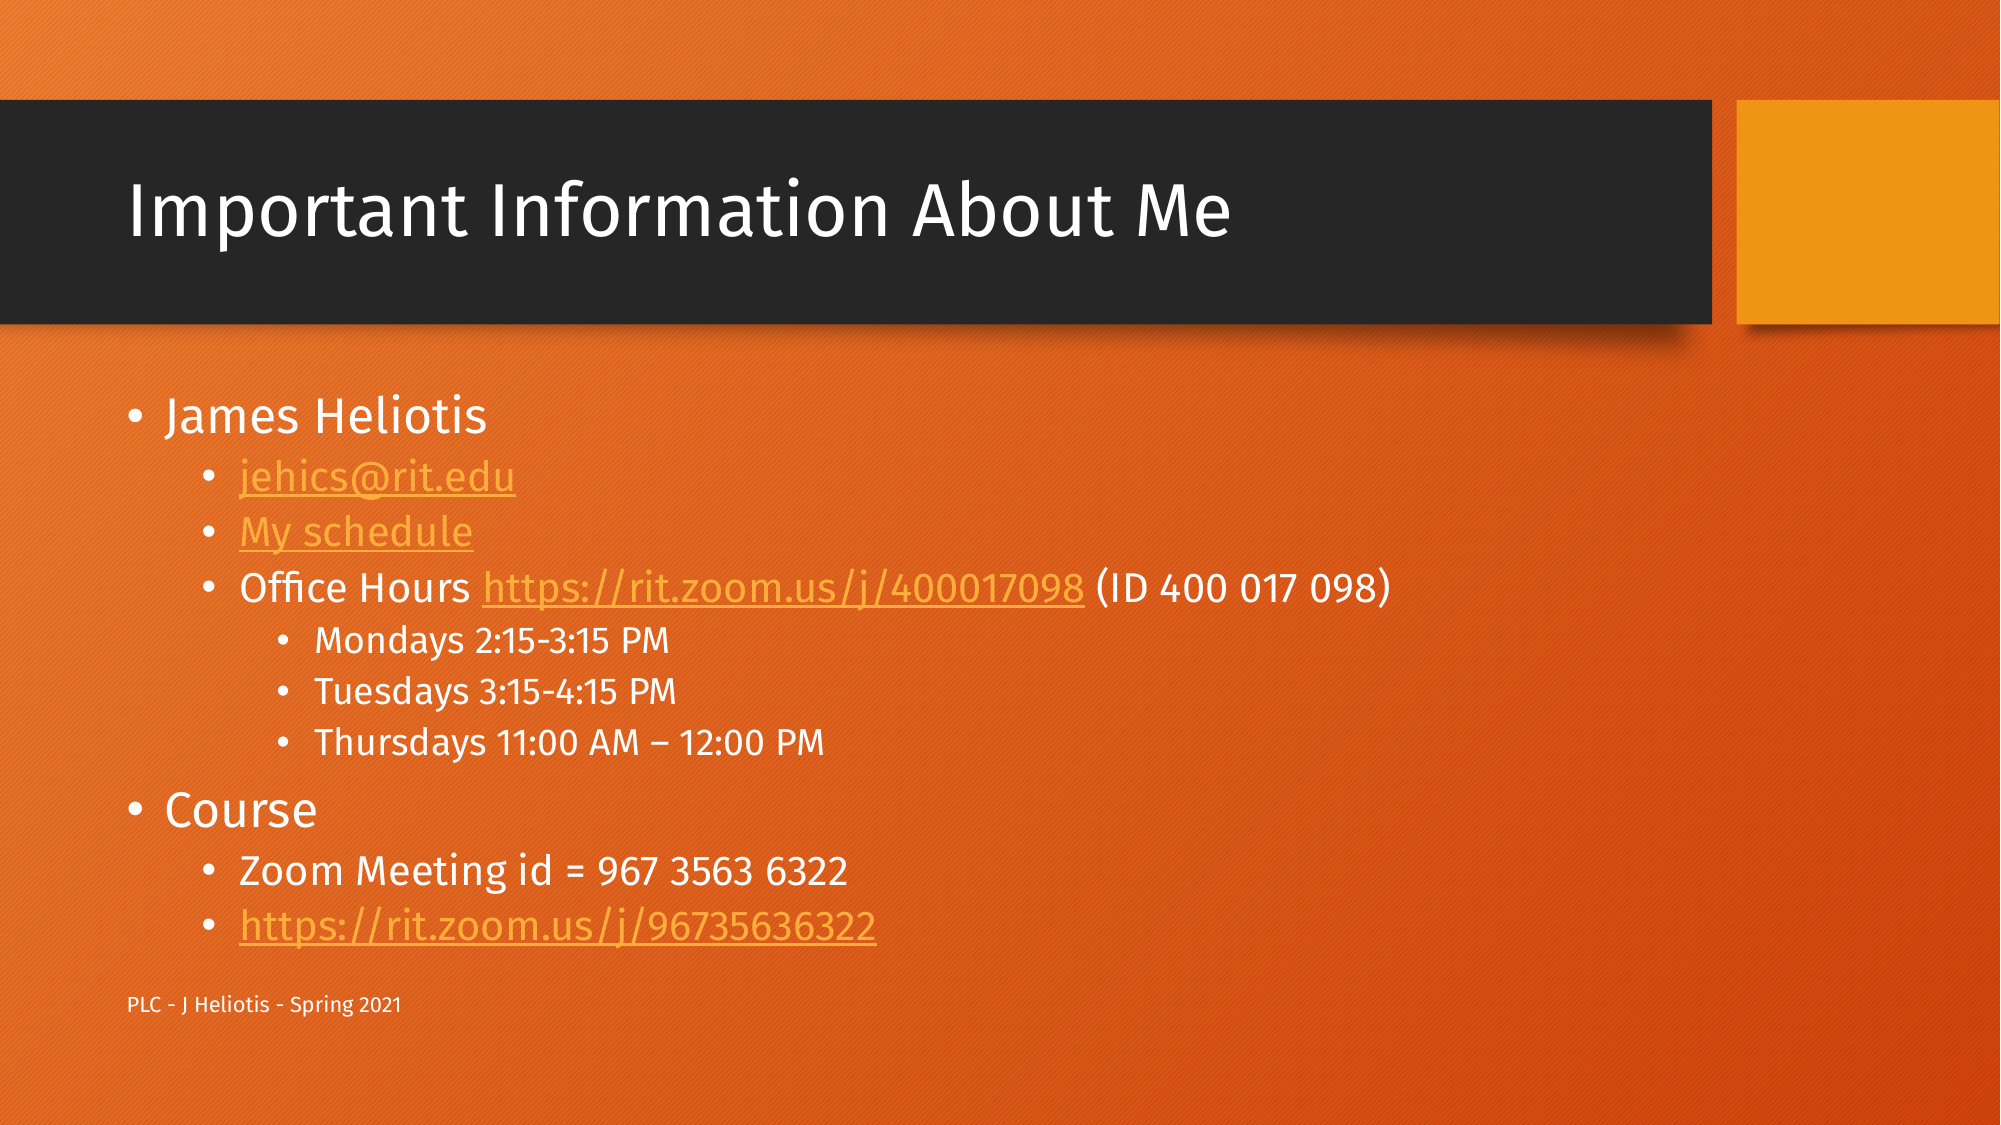

# Important Information About Me
James Heliotis
jehics@rit.edu
My schedule
Office Hours https://rit.zoom.us/j/400017098 (ID 400 017 098)
Mondays 2:15-3:15 PM
Tuesdays 3:15-4:15 PM
Thursdays 11:00 AM – 12:00 PM
Course
Zoom Meeting id = 967 3563 6322
https://rit.zoom.us/j/96735636322
PLC - J Heliotis - Spring 2021